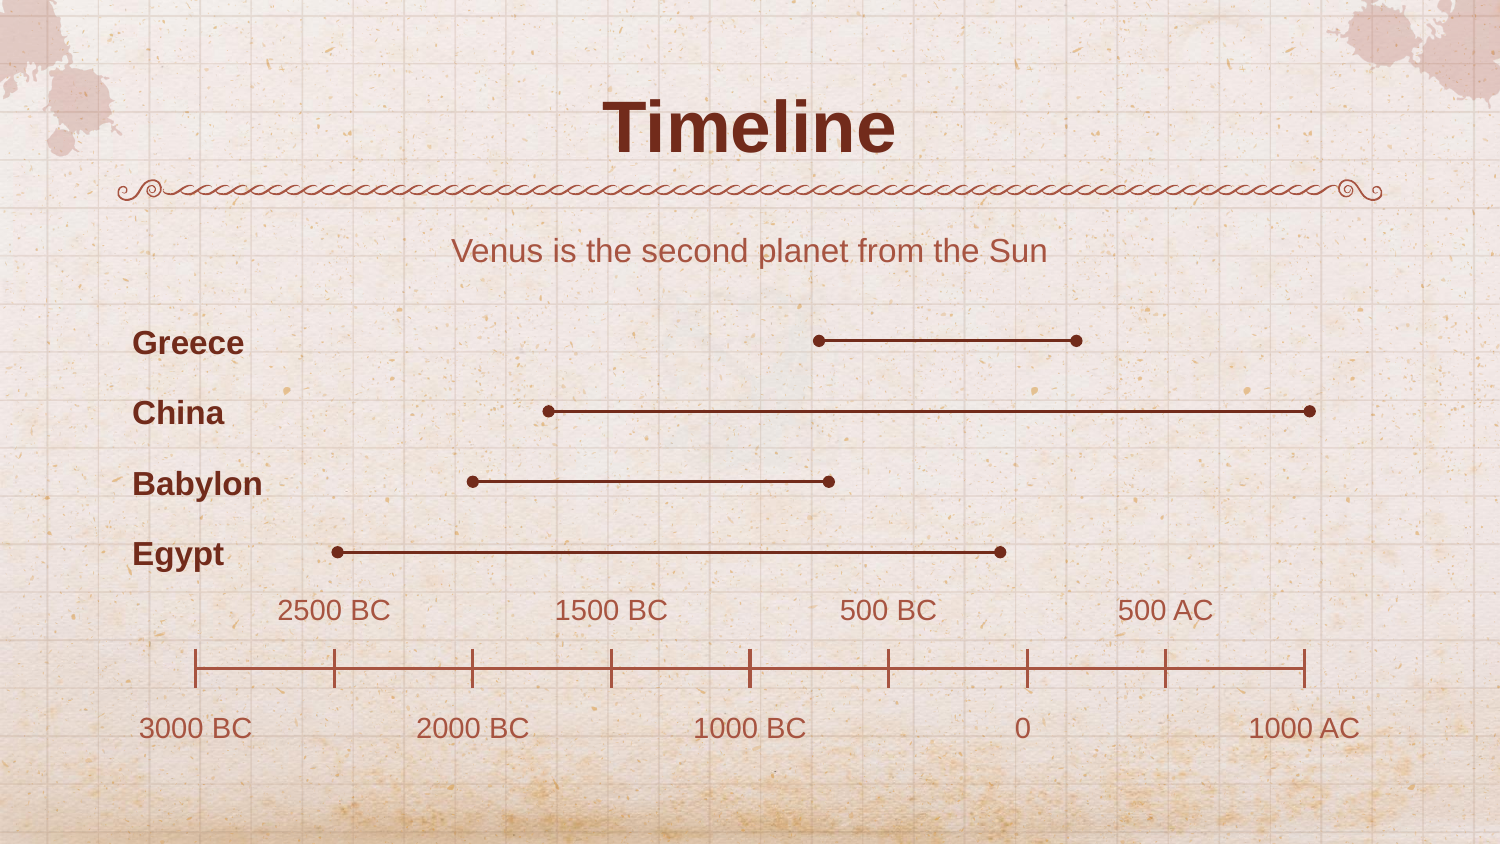

# Timeline
Venus is the second planet from the Sun
Greece
China
Babylon
Egypt
2500 BC
1500 BC
500 BC
500 AC
3000 BC
2000 BC
1000 BC
0
1000 AC